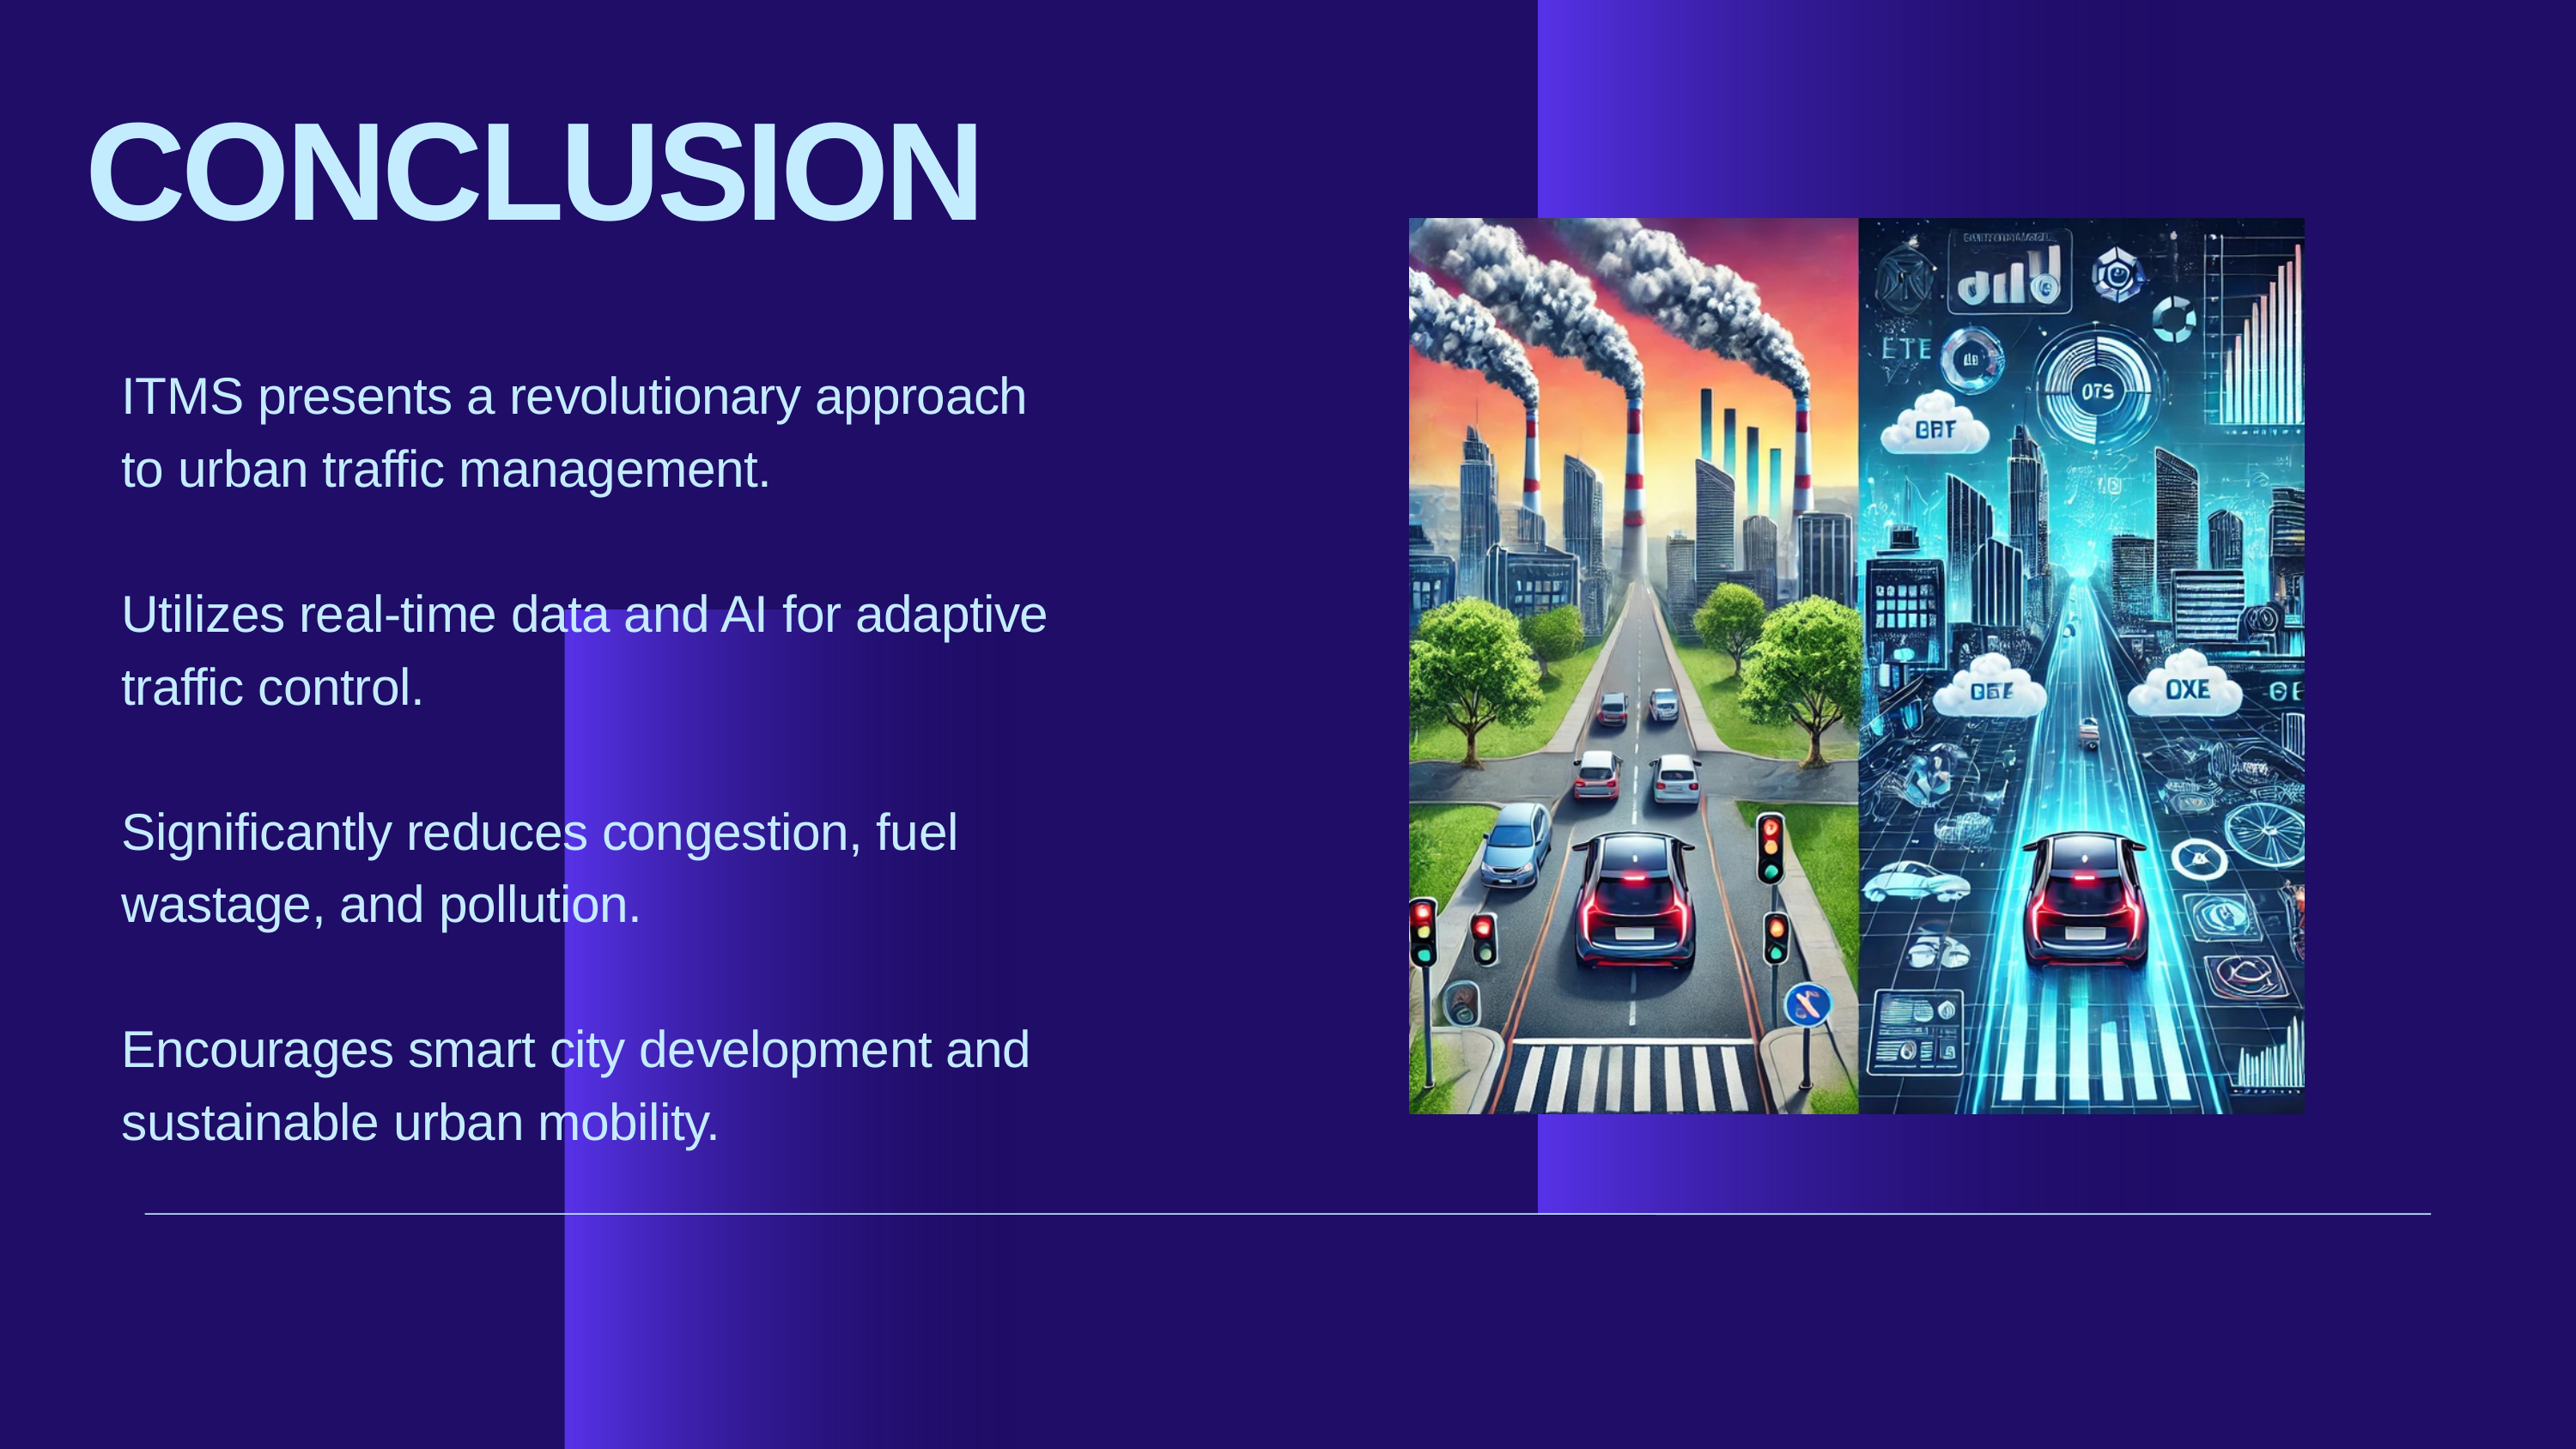

CONCLUSION

ITMS presents a revolutionary approach to urban traffic management.

Utilizes real-time data and AI for adaptive traffic control.

Significantly reduces congestion, fuel wastage, and pollution.

Encourages smart city development and sustainable urban mobility.